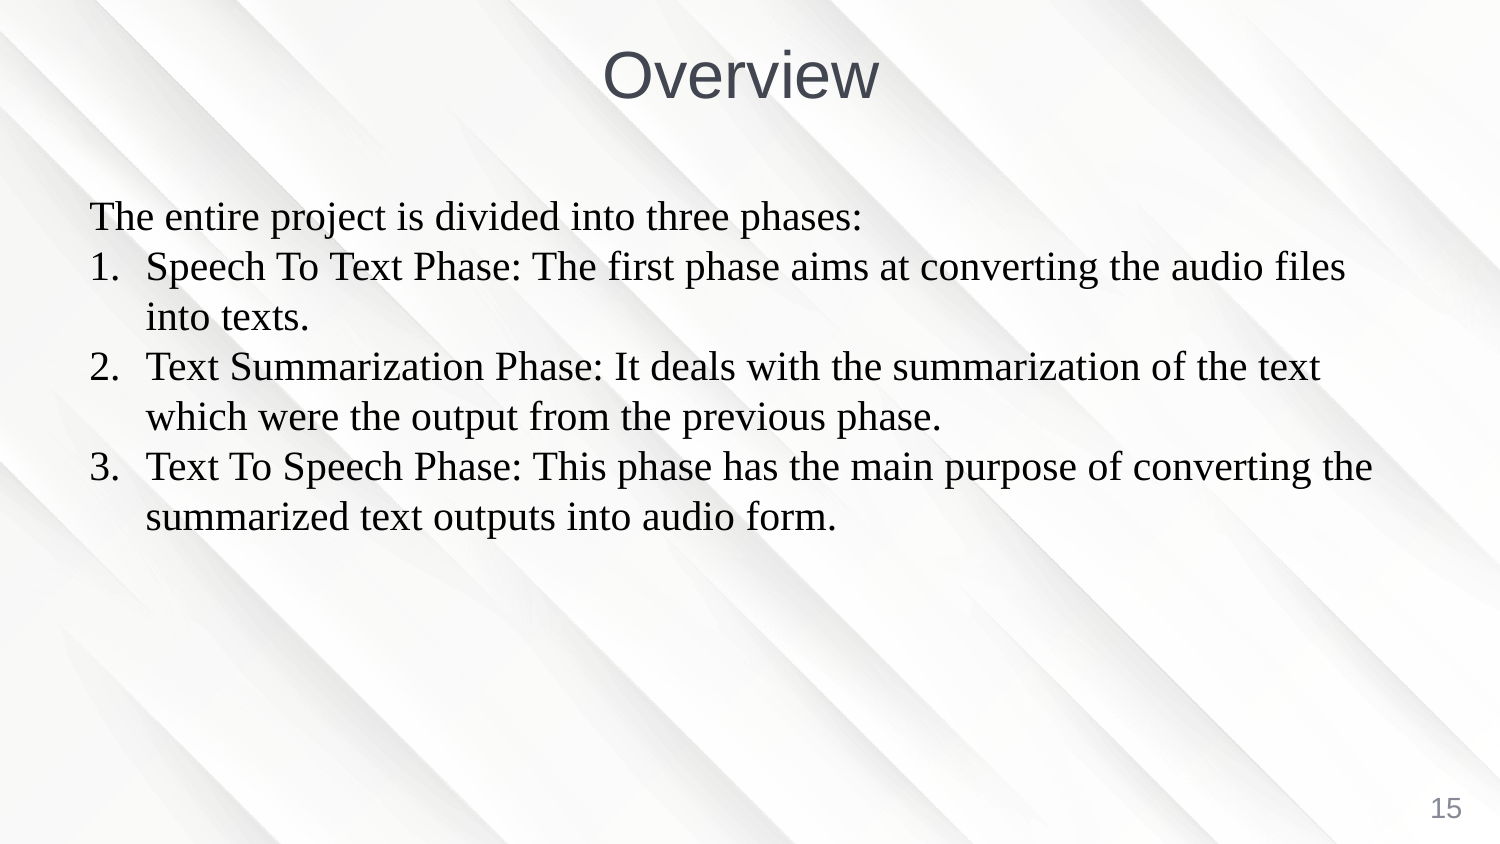

Overview
The entire project is divided into three phases:
Speech To Text Phase: The first phase aims at converting the audio files into texts.
Text Summarization Phase: It deals with the summarization of the text which were the output from the previous phase.
Text To Speech Phase: This phase has the main purpose of converting the summarized text outputs into audio form.
15